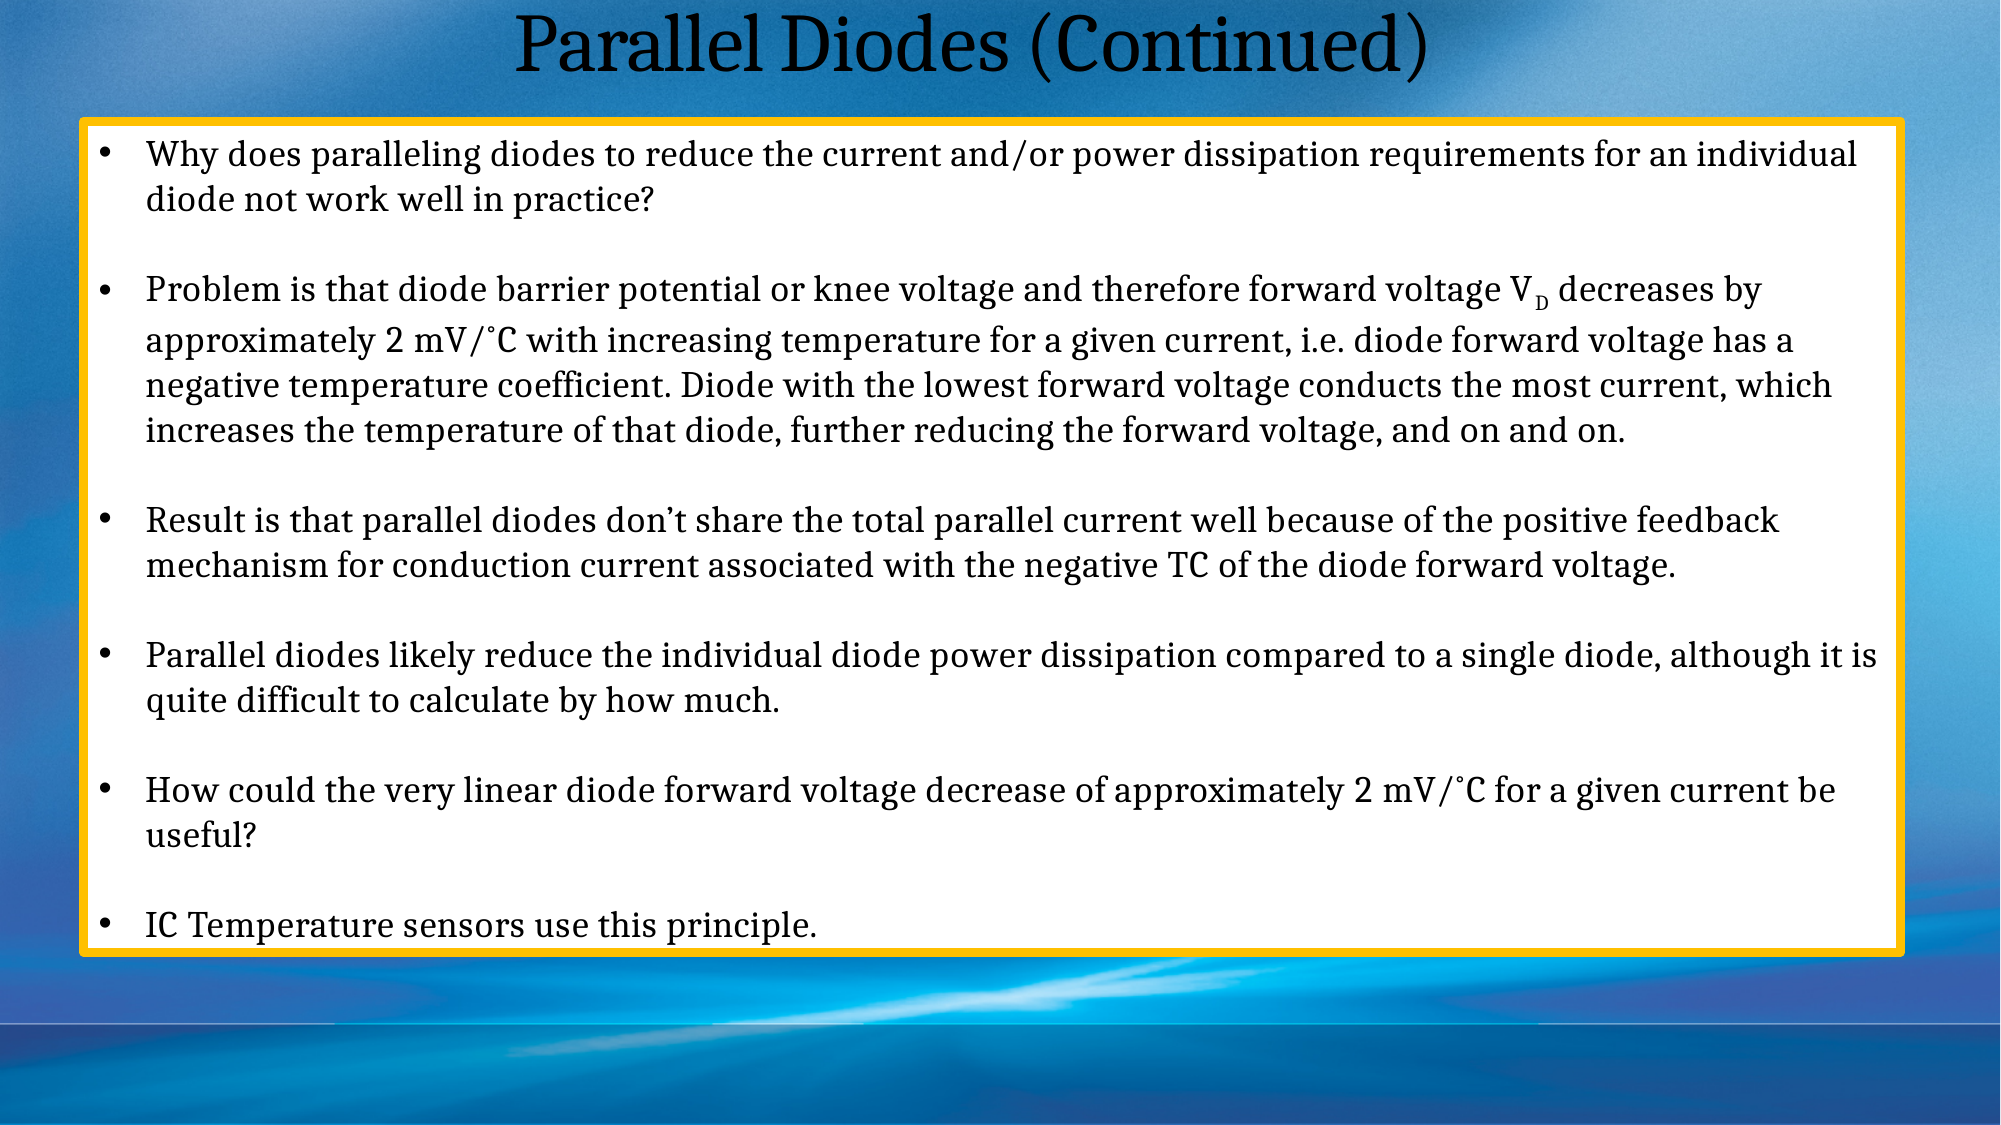

# Parallel Diodes (Continued)
Why does paralleling diodes to reduce the current and/or power dissipation requirements for an individual diode not work well in practice?

Problem is that diode barrier potential or knee voltage and therefore forward voltage VD decreases by approximately 2 mV/˚C with increasing temperature for a given current, i.e. diode forward voltage has a negative temperature coefficient. Diode with the lowest forward voltage conducts the most current, which increases the temperature of that diode, further reducing the forward voltage, and on and on.

Result is that parallel diodes don’t share the total parallel current well because of the positive feedback mechanism for conduction current associated with the negative TC of the diode forward voltage.

Parallel diodes likely reduce the individual diode power dissipation compared to a single diode, although it is quite difficult to calculate by how much.

How could the very linear diode forward voltage decrease of approximately 2 mV/˚C for a given current be useful?

IC Temperature sensors use this principle.